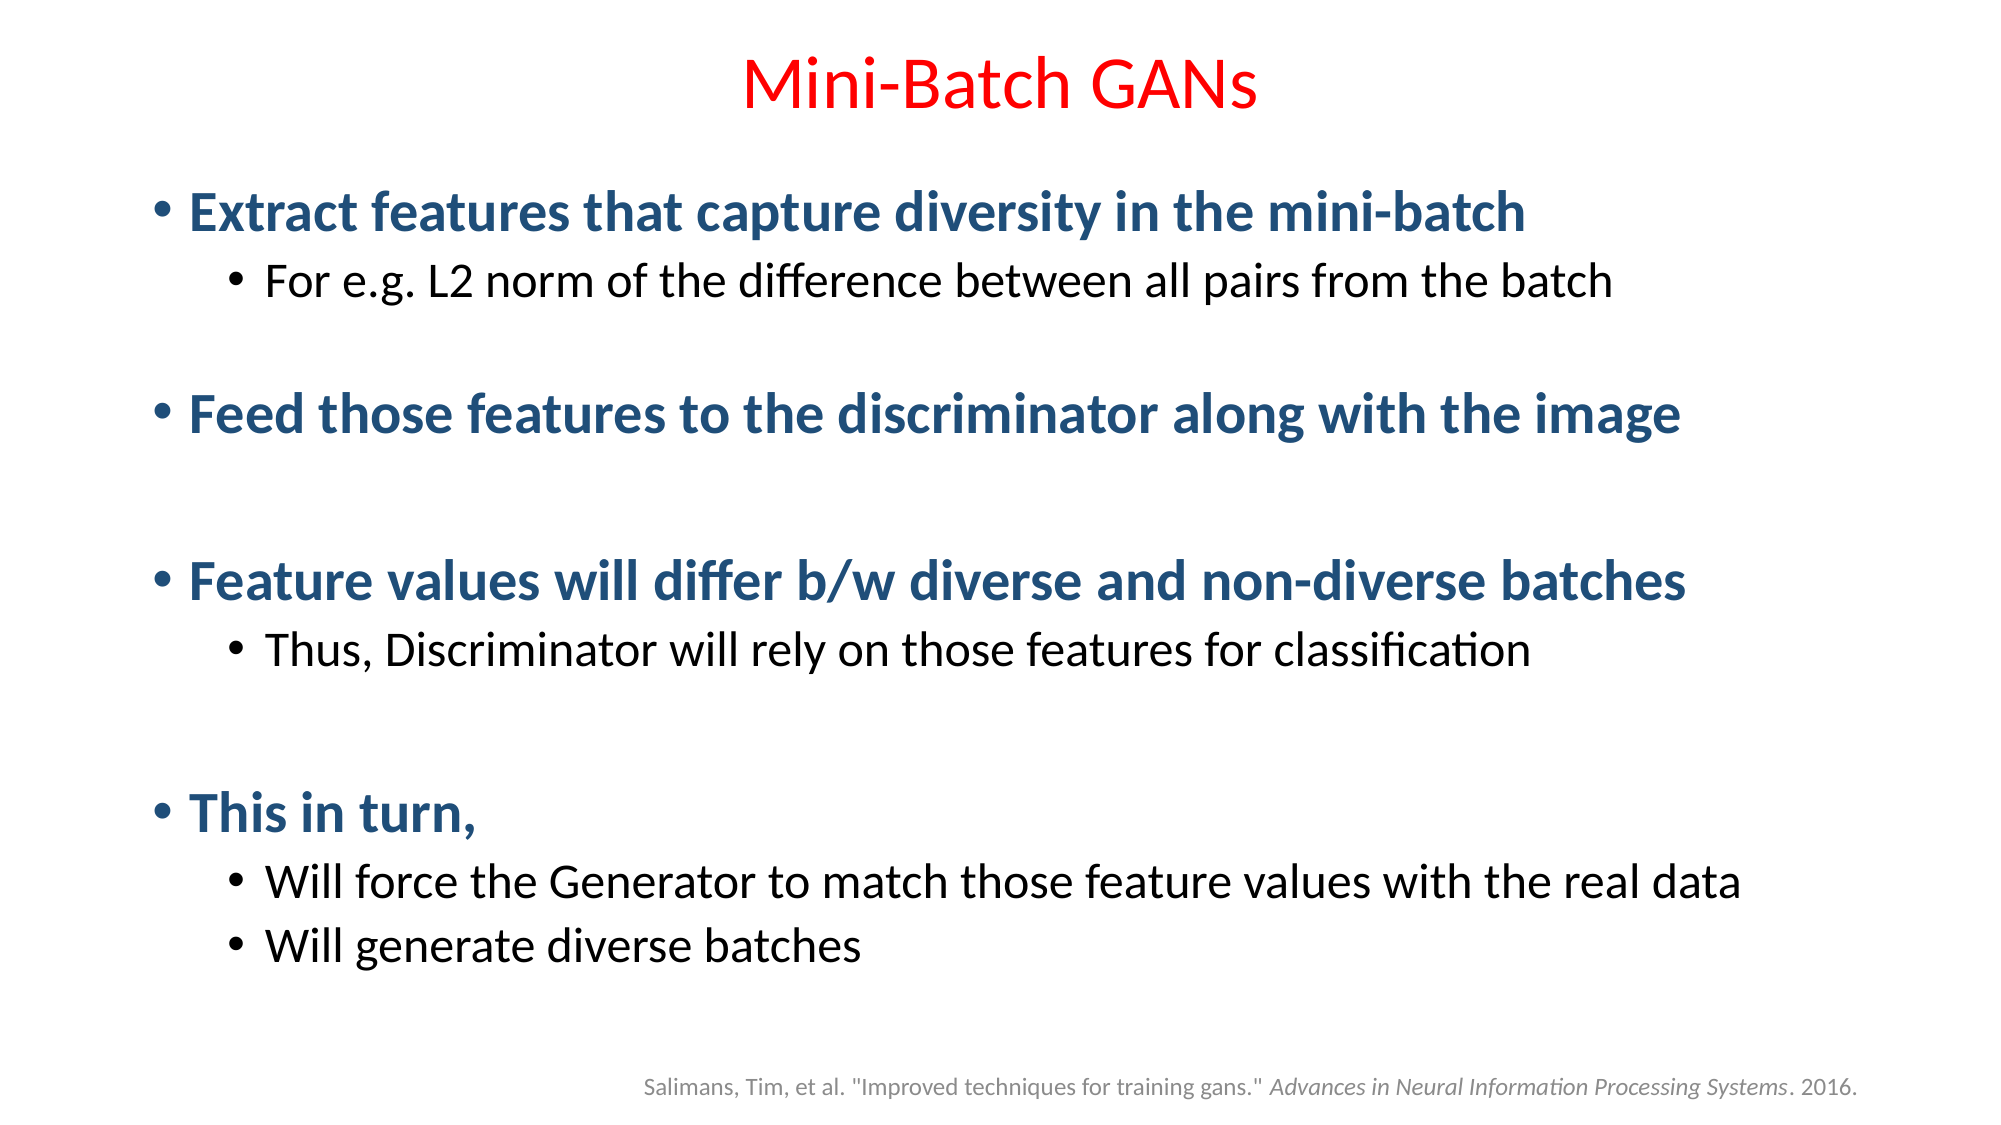

# Mini-Batch GANs
Extract features that capture diversity in the mini-batch
For e.g. L2 norm of the difference between all pairs from the batch
Feed those features to the discriminator along with the image

Feature values will differ b/w diverse and non-diverse batches
Thus, Discriminator will rely on those features for classification

This in turn,
Will force the Generator to match those feature values with the real data
Will generate diverse batches
Salimans, Tim, et al. "Improved techniques for training gans." Advances in Neural Information Processing Systems. 2016.